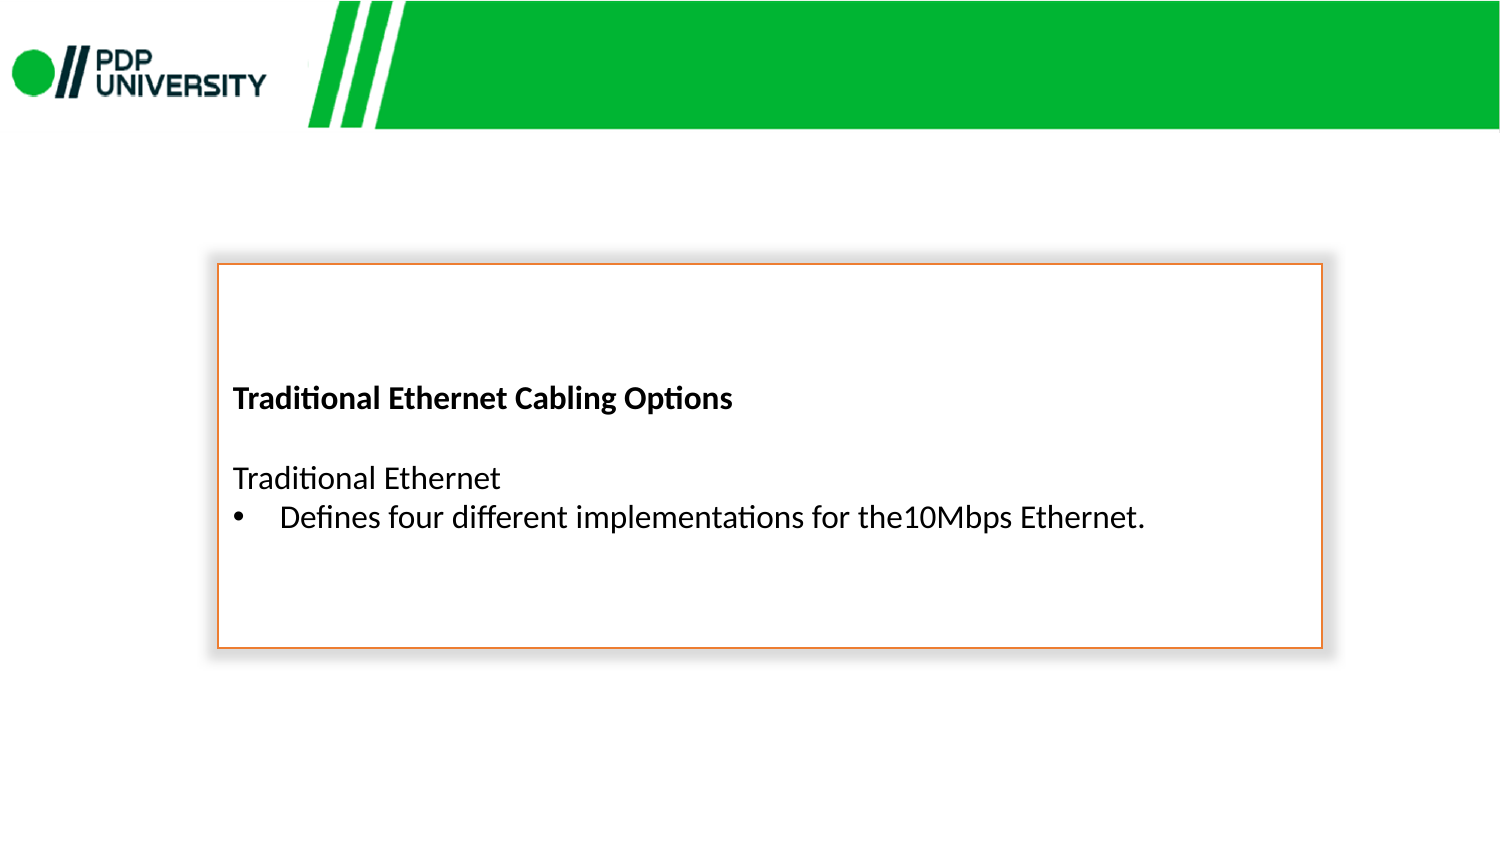

Traditional Ethernet Cabling Options

Traditional Ethernet
Defines four different implementations for the10Mbps Ethernet.